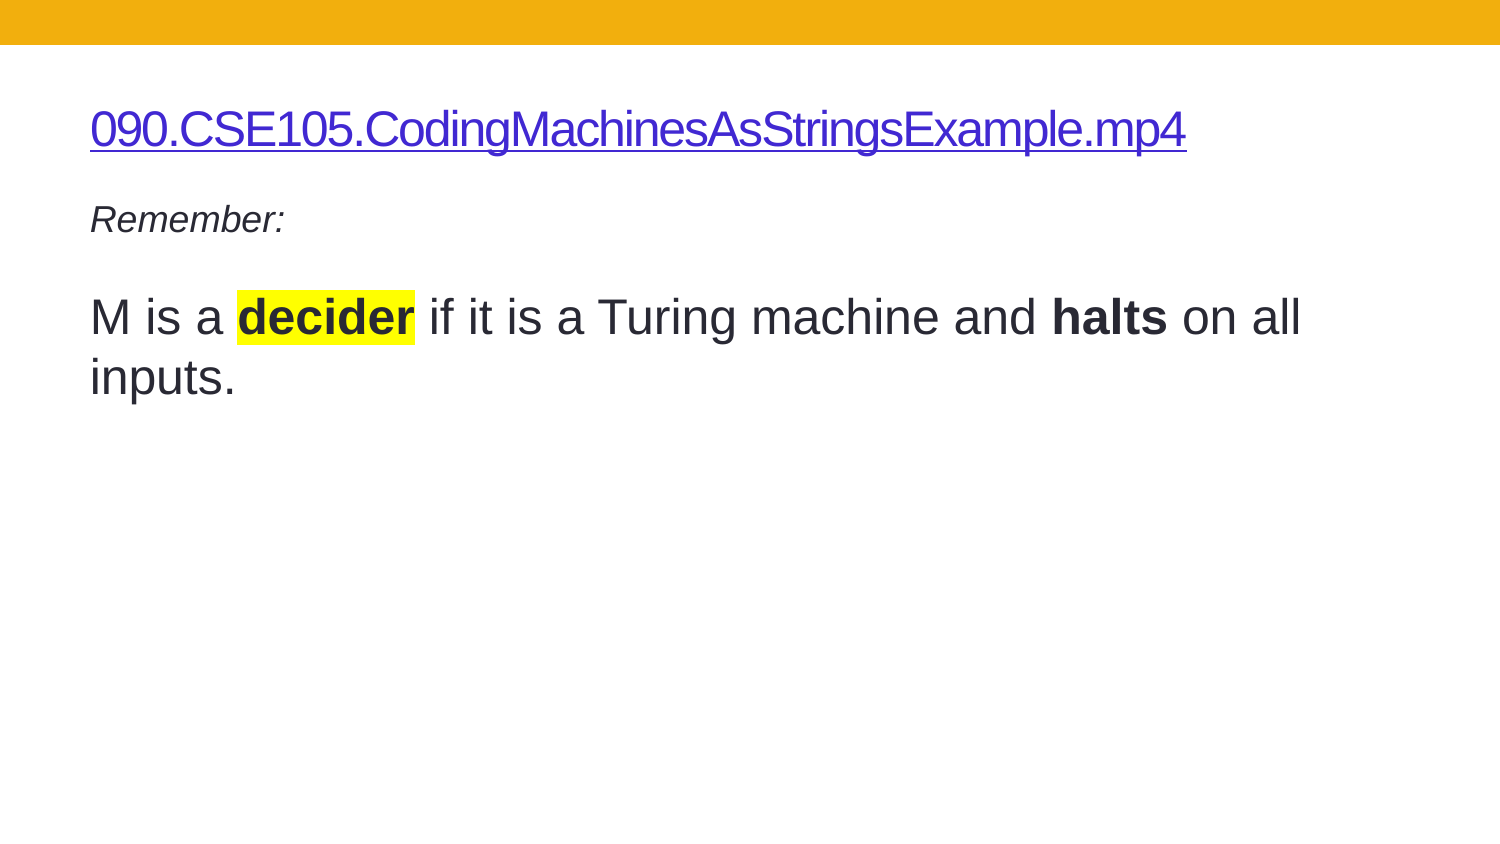

# 090.CSE105.CodingMachinesAsStringsExample.mp4
Remember:

M is a decider if it is a Turing machine and halts on all inputs.